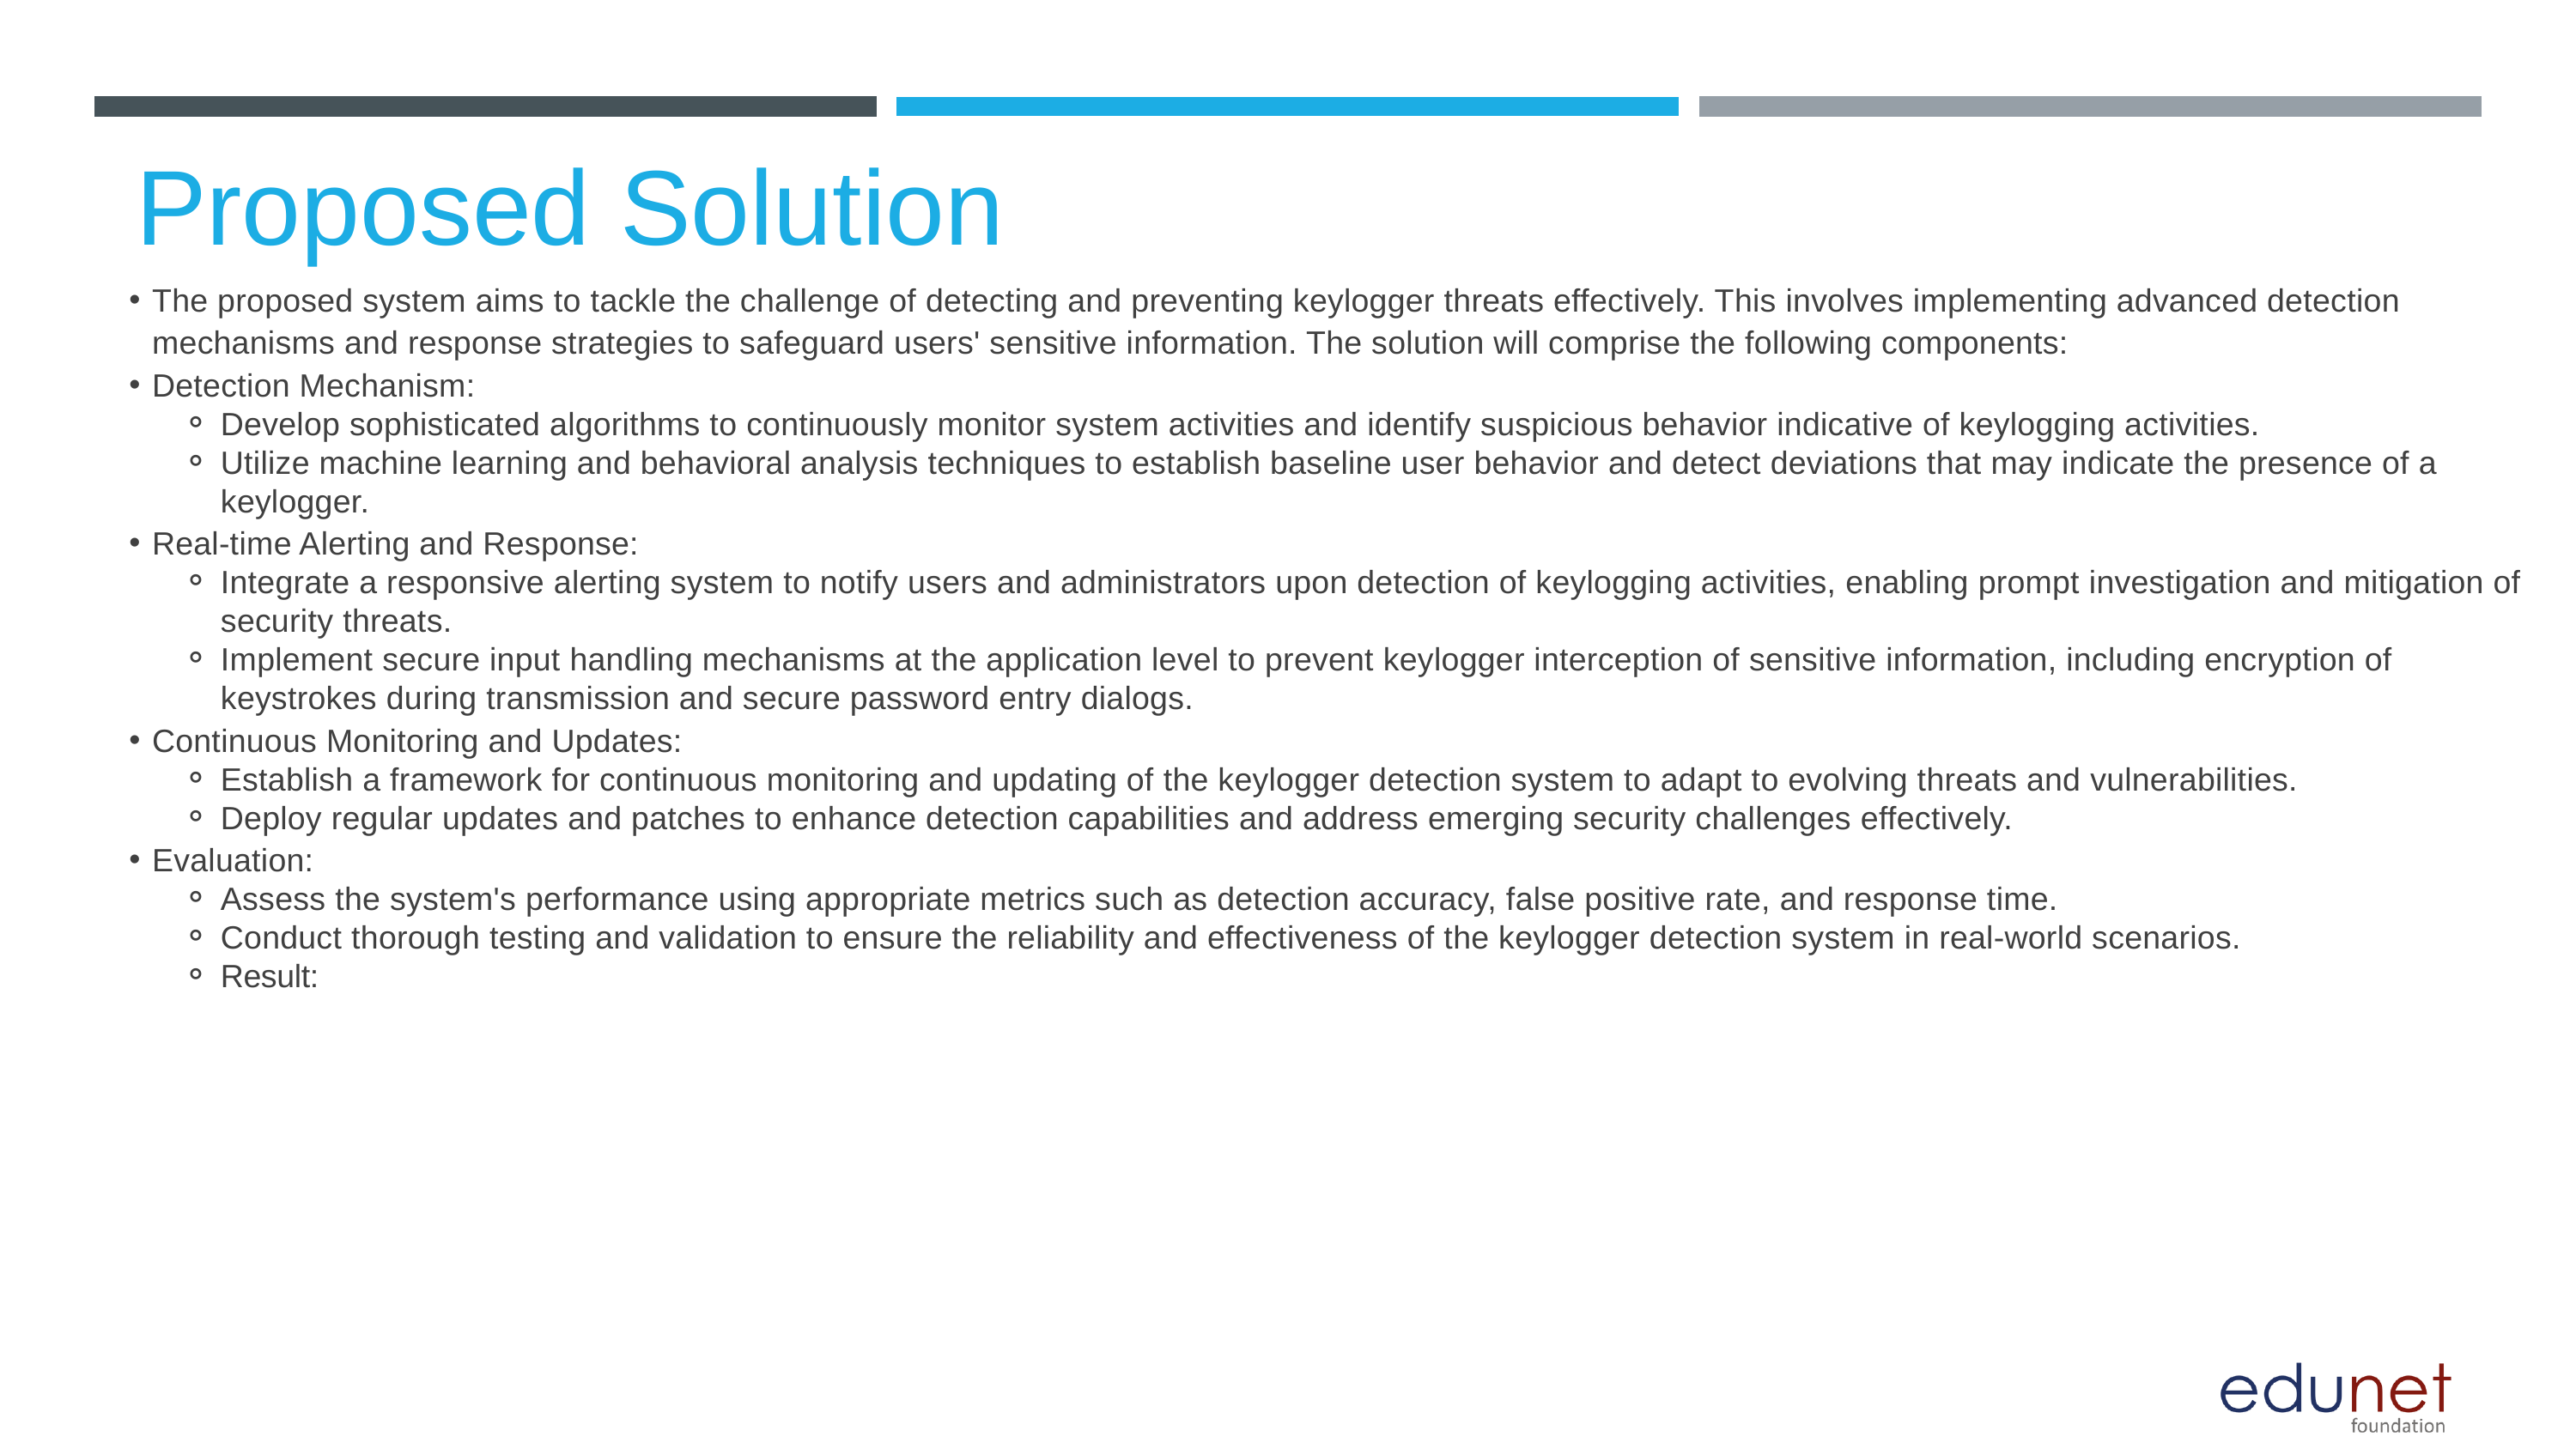

Proposed Solution

The proposed system aims to tackle the challenge of detecting and preventing keylogger threats effectively. This involves implementing advanced detection mechanisms and response strategies to safeguard users' sensitive information. The solution will comprise the following components:
Detection Mechanism:
Develop sophisticated algorithms to continuously monitor system activities and identify suspicious behavior indicative of keylogging activities.
Utilize machine learning and behavioral analysis techniques to establish baseline user behavior and detect deviations that may indicate the presence of a keylogger.
Real-time Alerting and Response:
Integrate a responsive alerting system to notify users and administrators upon detection of keylogging activities, enabling prompt investigation and mitigation of security threats.
Implement secure input handling mechanisms at the application level to prevent keylogger interception of sensitive information, including encryption of keystrokes during transmission and secure password entry dialogs.
Continuous Monitoring and Updates:
Establish a framework for continuous monitoring and updating of the keylogger detection system to adapt to evolving threats and vulnerabilities.
Deploy regular updates and patches to enhance detection capabilities and address emerging security challenges effectively.
Evaluation:
Assess the system's performance using appropriate metrics such as detection accuracy, false positive rate, and response time.
Conduct thorough testing and validation to ensure the reliability and effectiveness of the keylogger detection system in real-world scenarios.
Result: